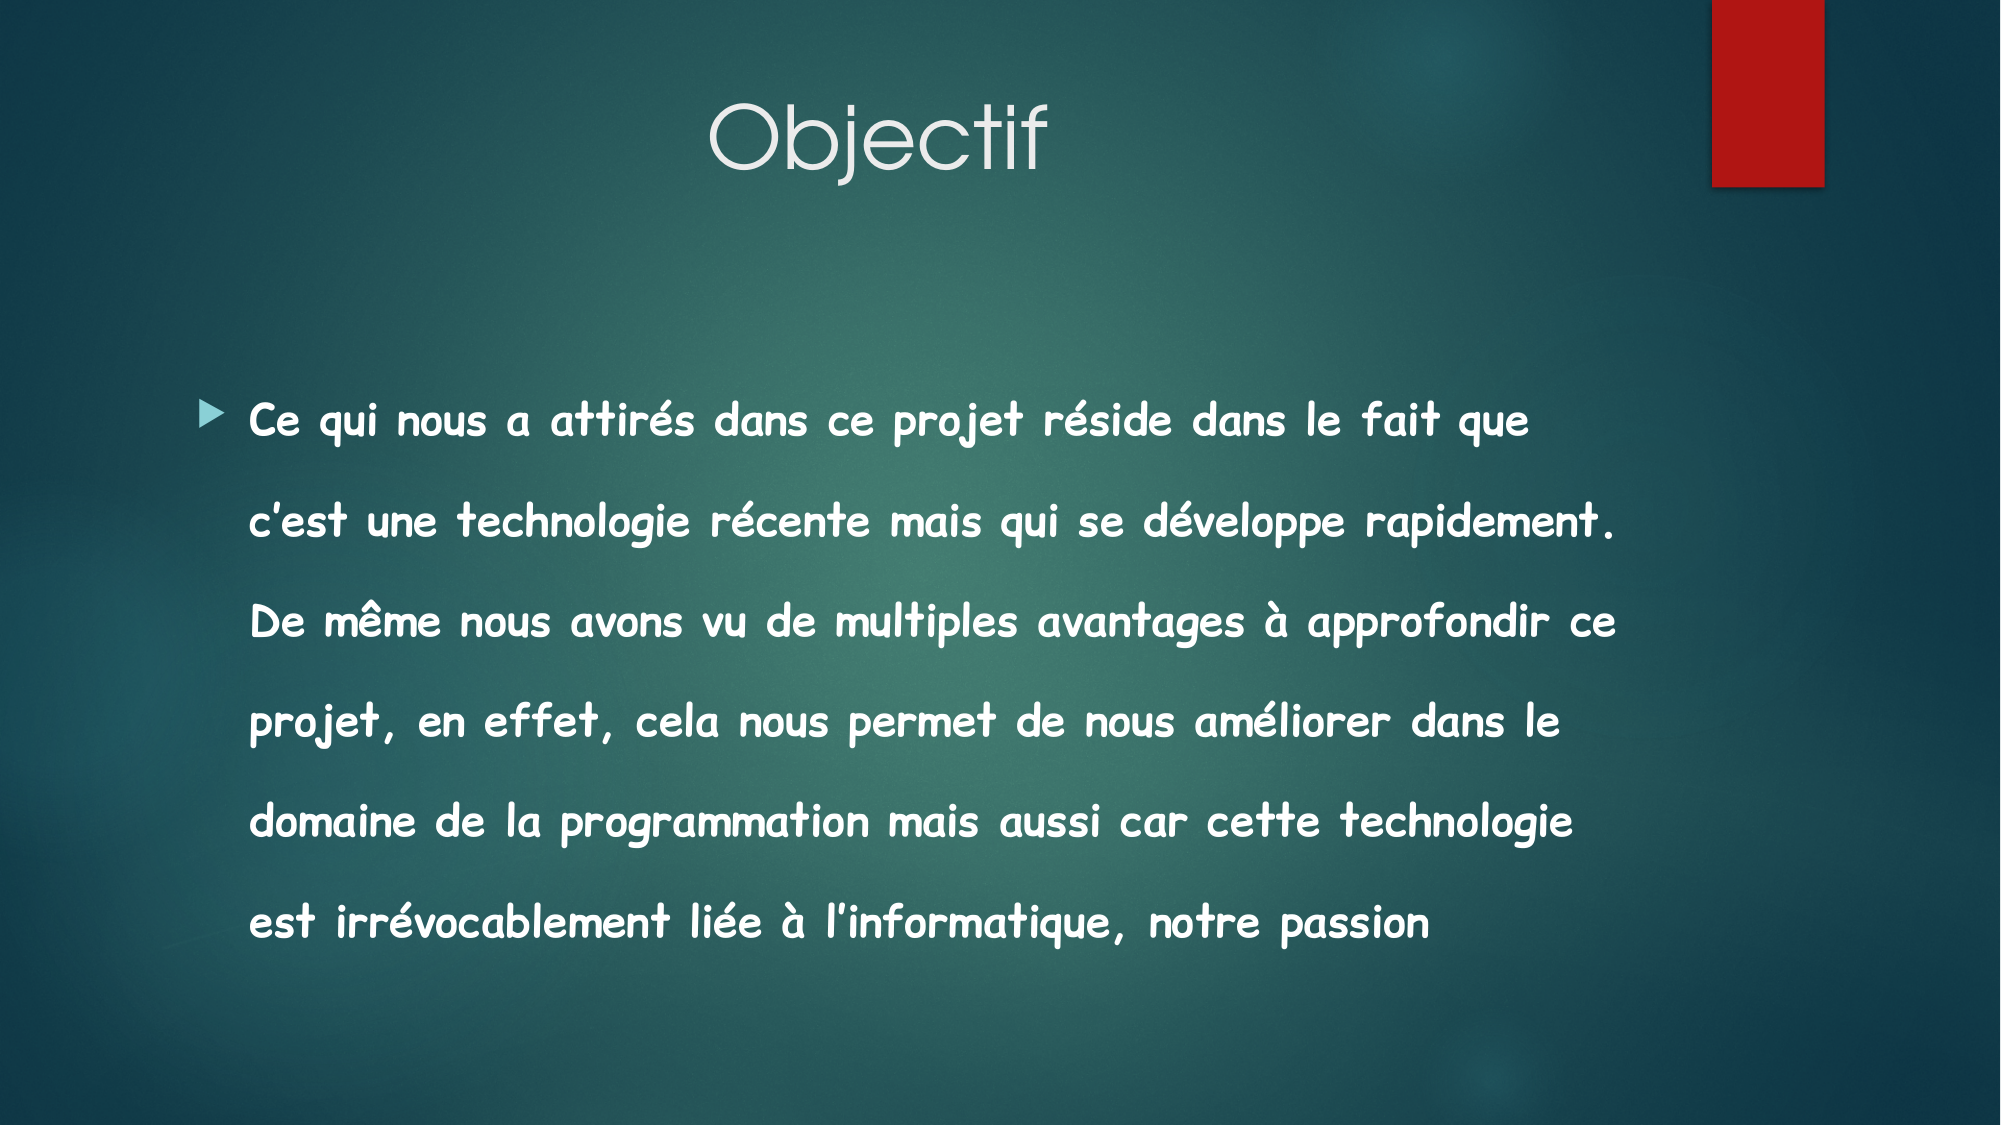

# Objectif
Ce qui nous a attirés dans ce projet réside dans le fait que c’est une technologie récente mais qui se développe rapidement. De même nous avons vu de multiples avantages à approfondir ce projet, en effet, cela nous permet de nous améliorer dans le domaine de la programmation mais aussi car cette technologie est irrévocablement liée à l’informatique, notre passion